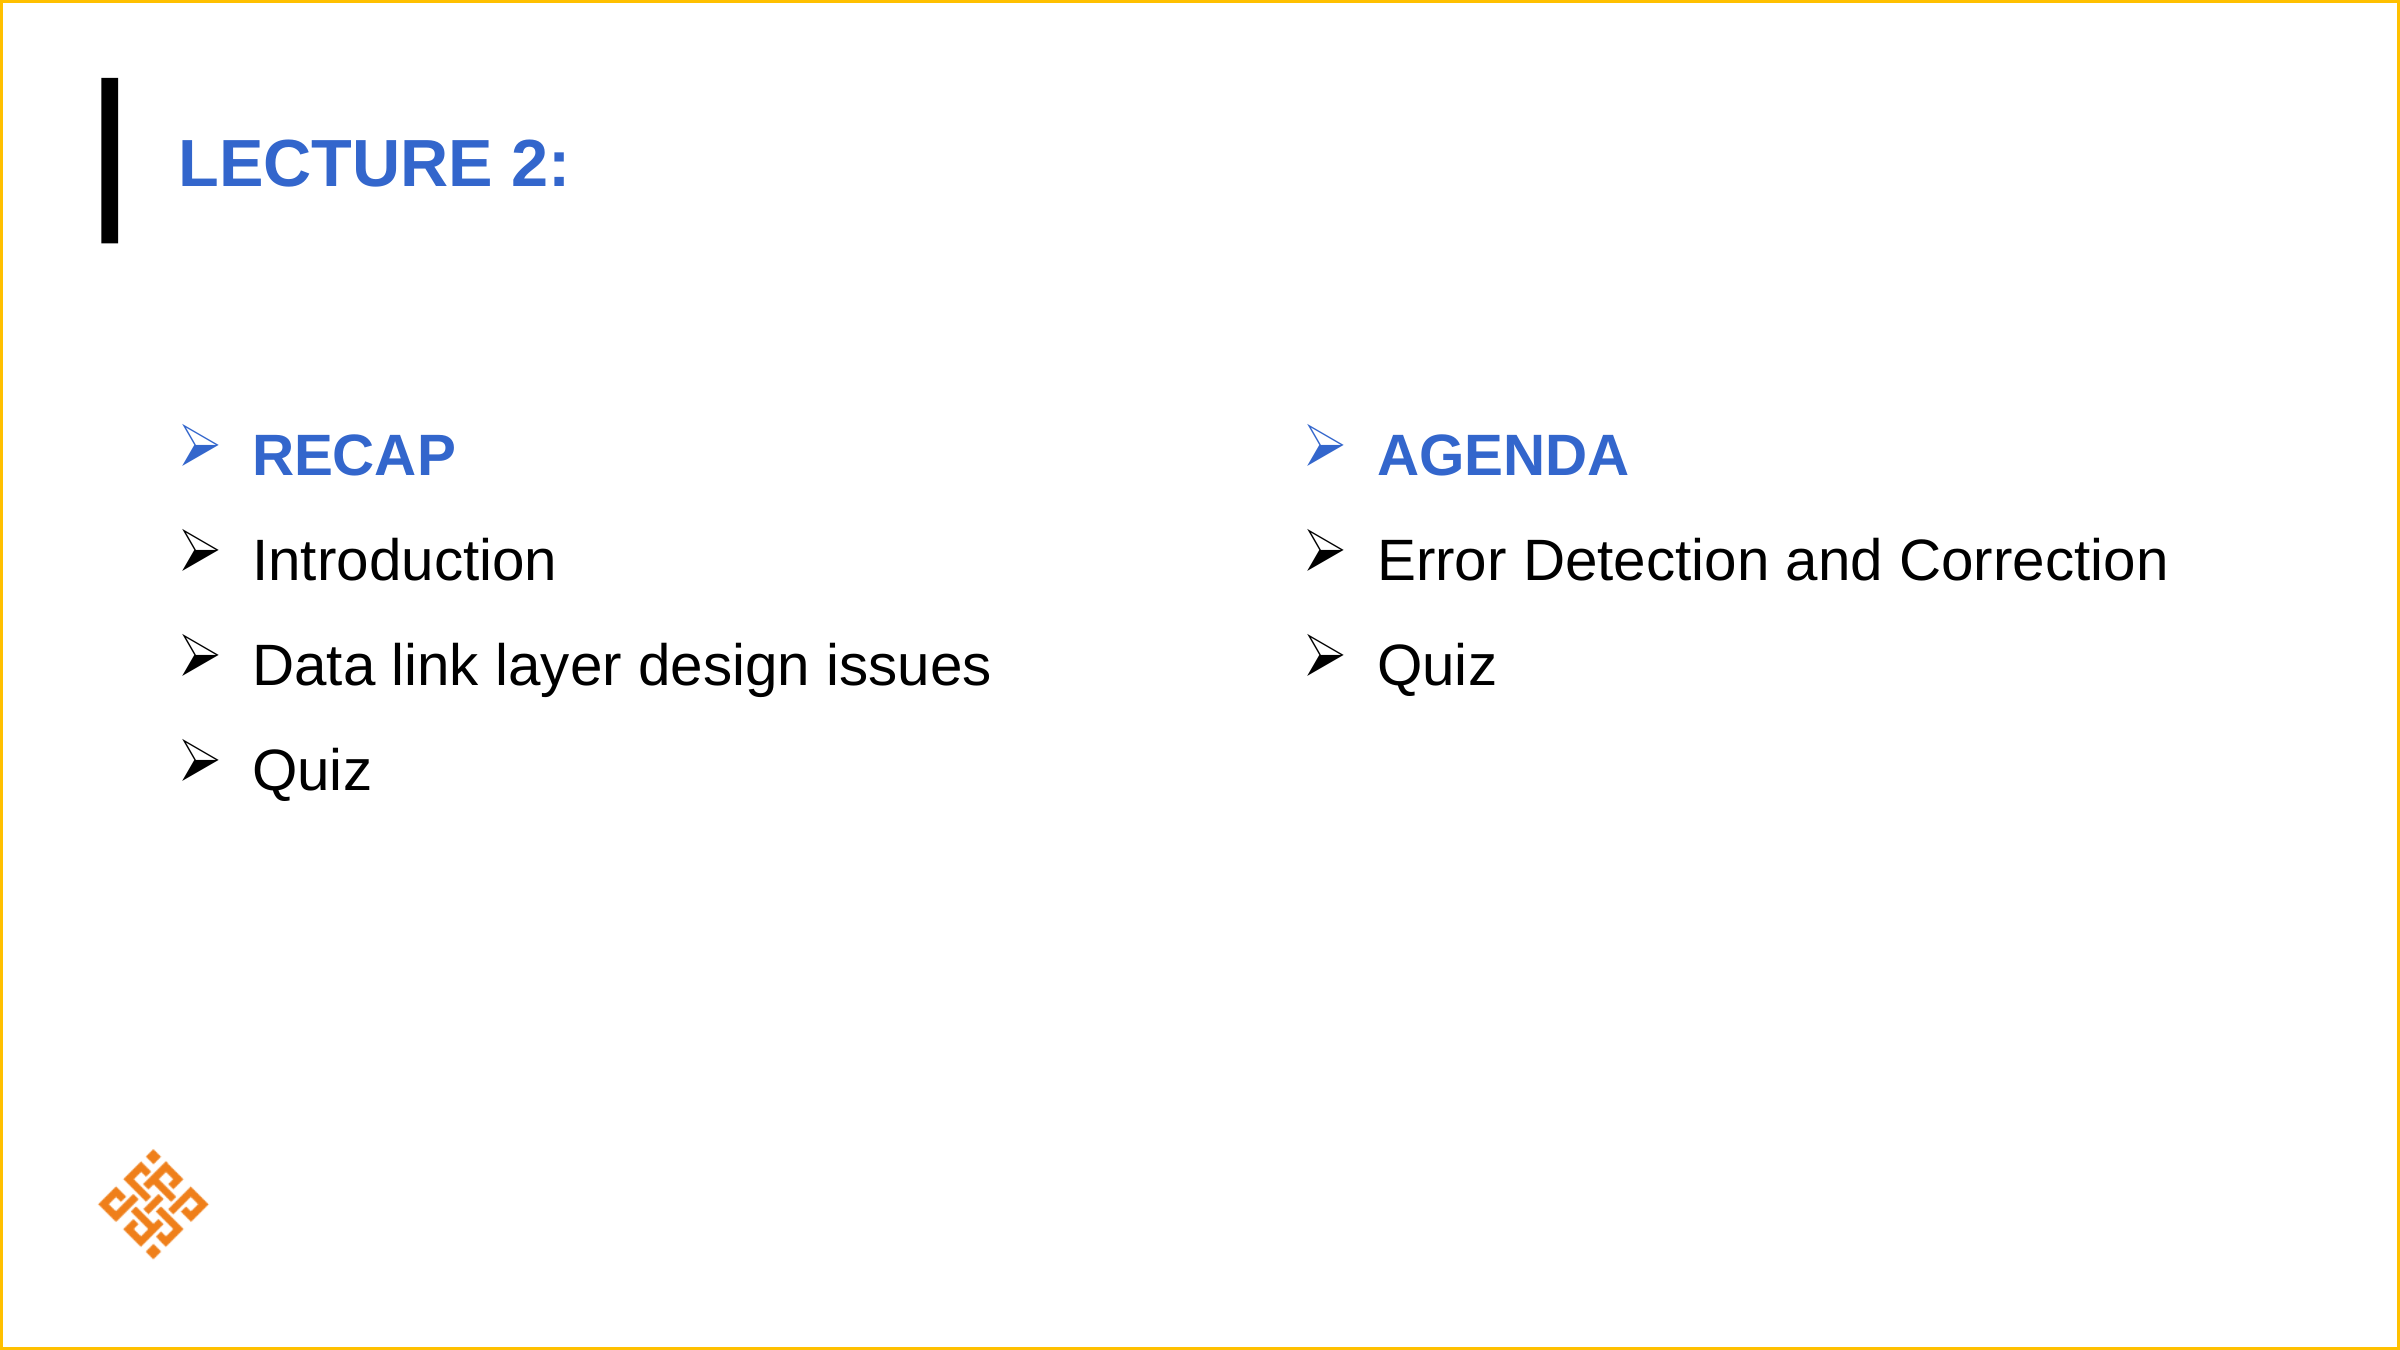

LECTURE 2:
RECAP
Introduction
Data link layer design issues
Quiz
AGENDA
Error Detection and Correction
Quiz